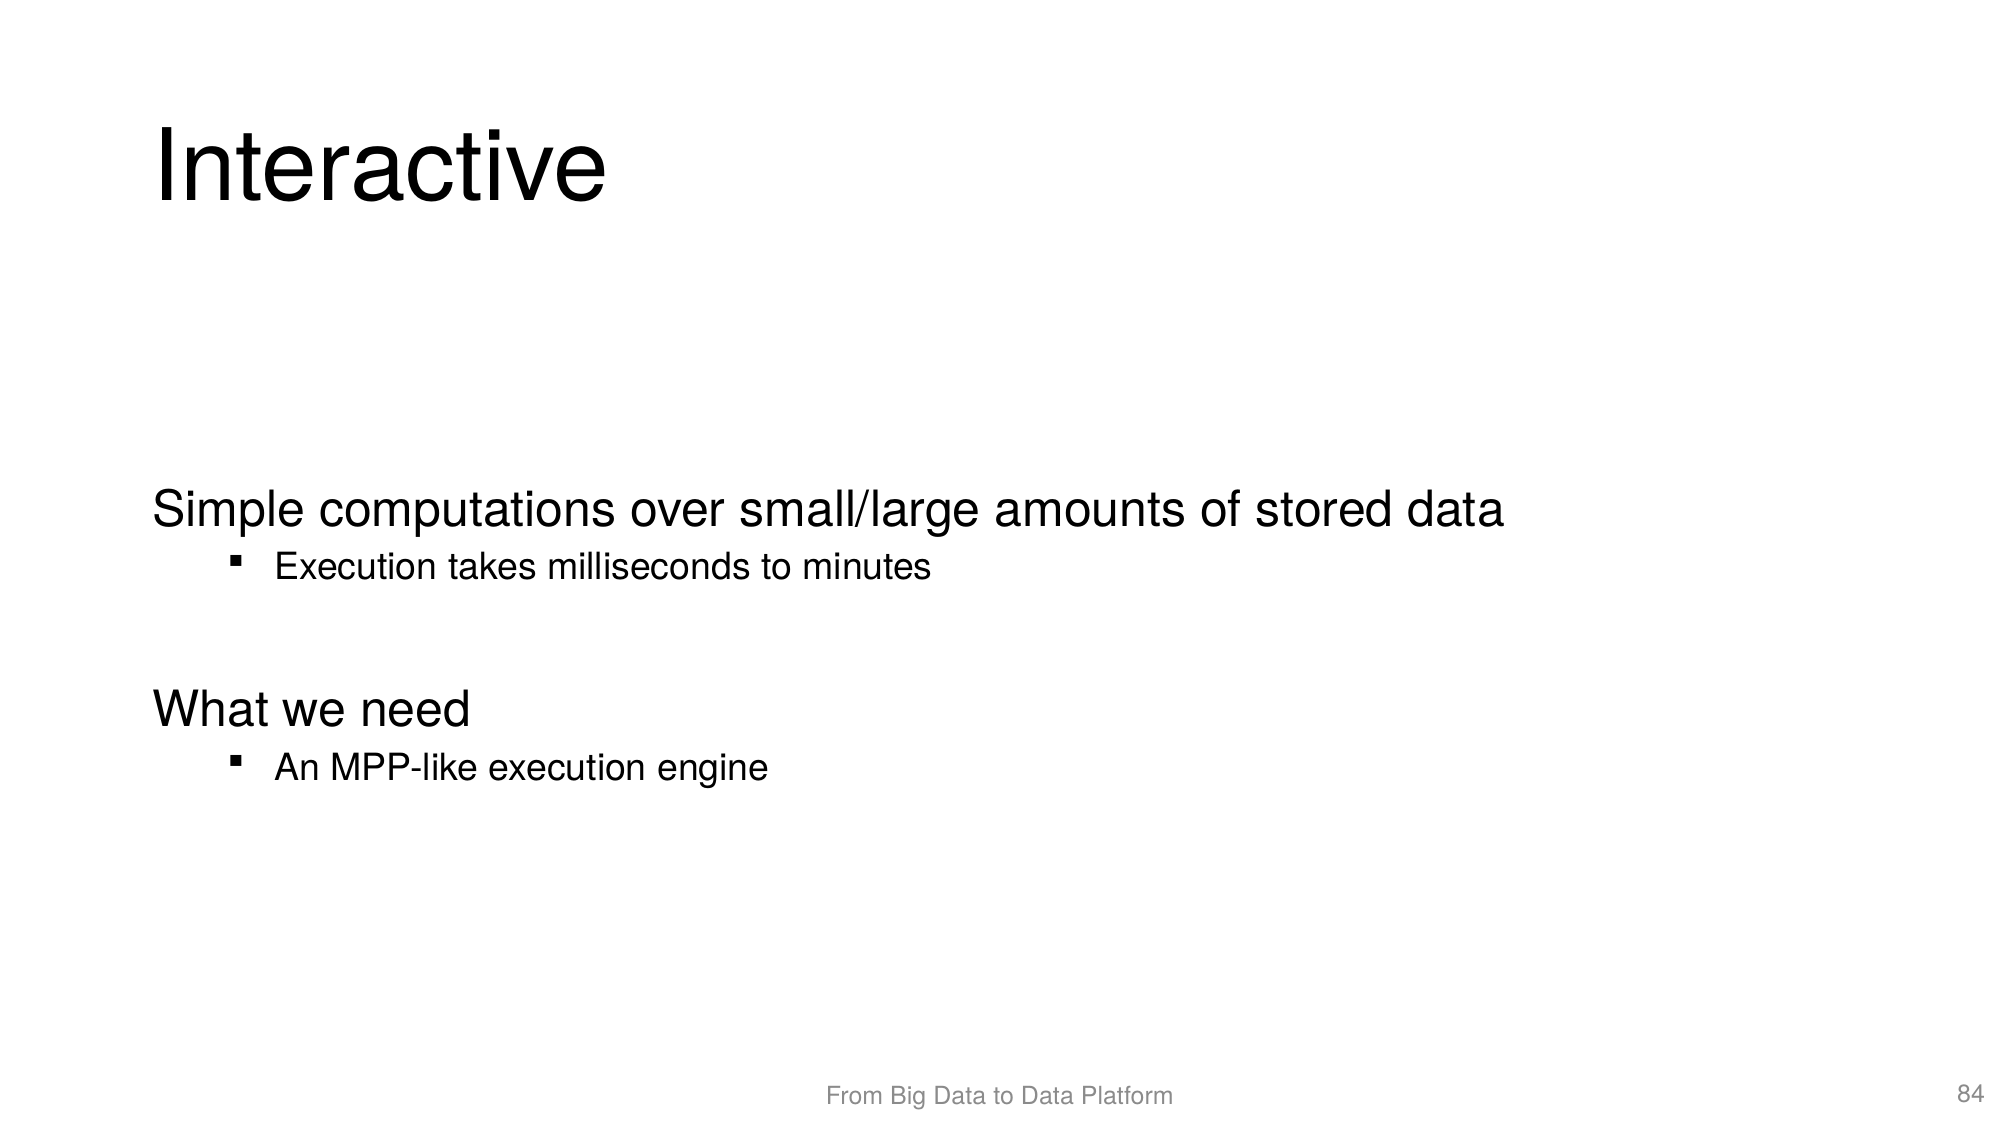

# Interactive
Simple computations over small/large amounts of stored data
Execution takes milliseconds to minutes

What we need
An MPP-like execution engine
84